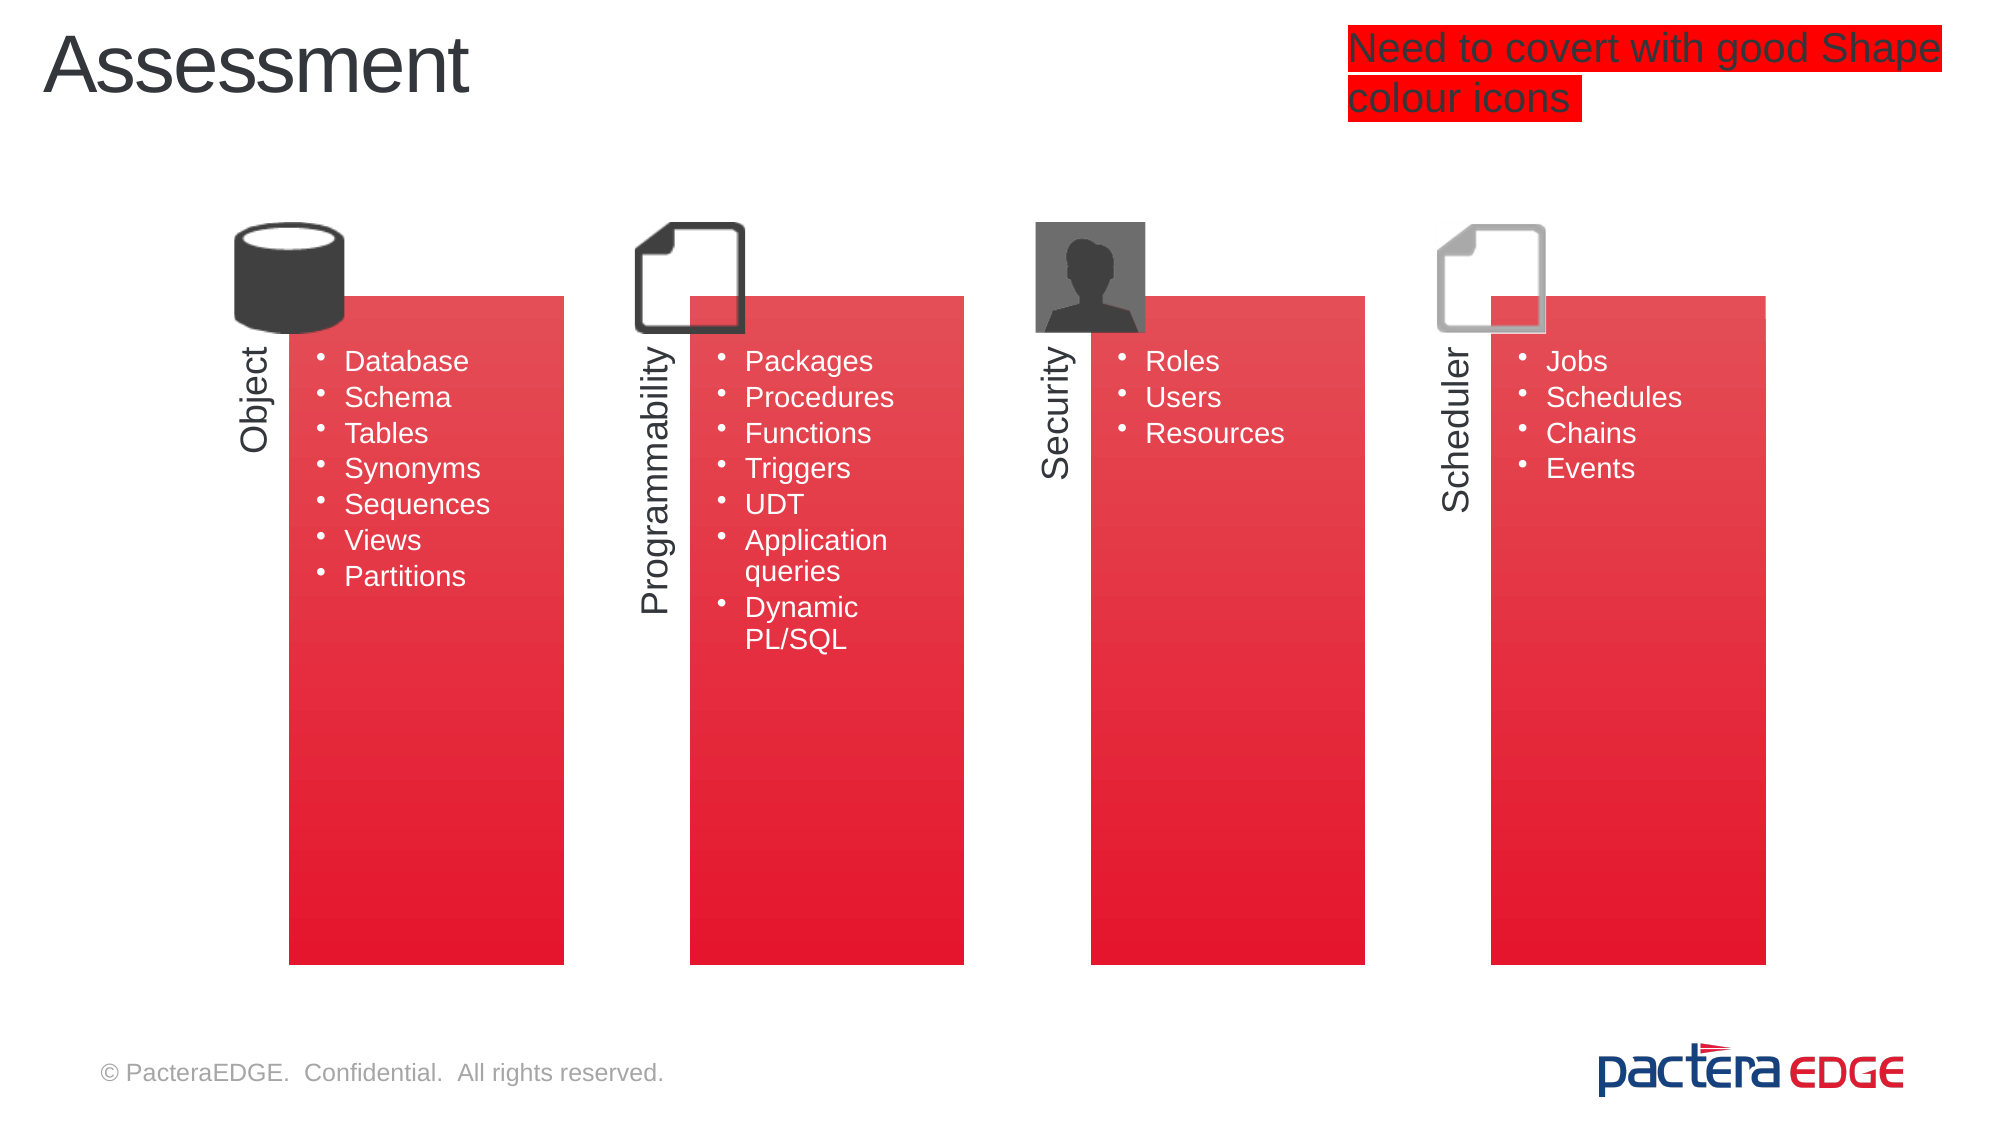

Assessment
Need to covert with good Shape colour icons

Database
Schema
Tables
Synonyms
Sequences
Views
Partitions
Packages
Procedures
Functions
Triggers
UDT
Application queries
Dynamic PL/SQL
Roles
Users
Resources
Jobs
Schedules
Chains
Events
Object
Programmability
Security
Scheduler